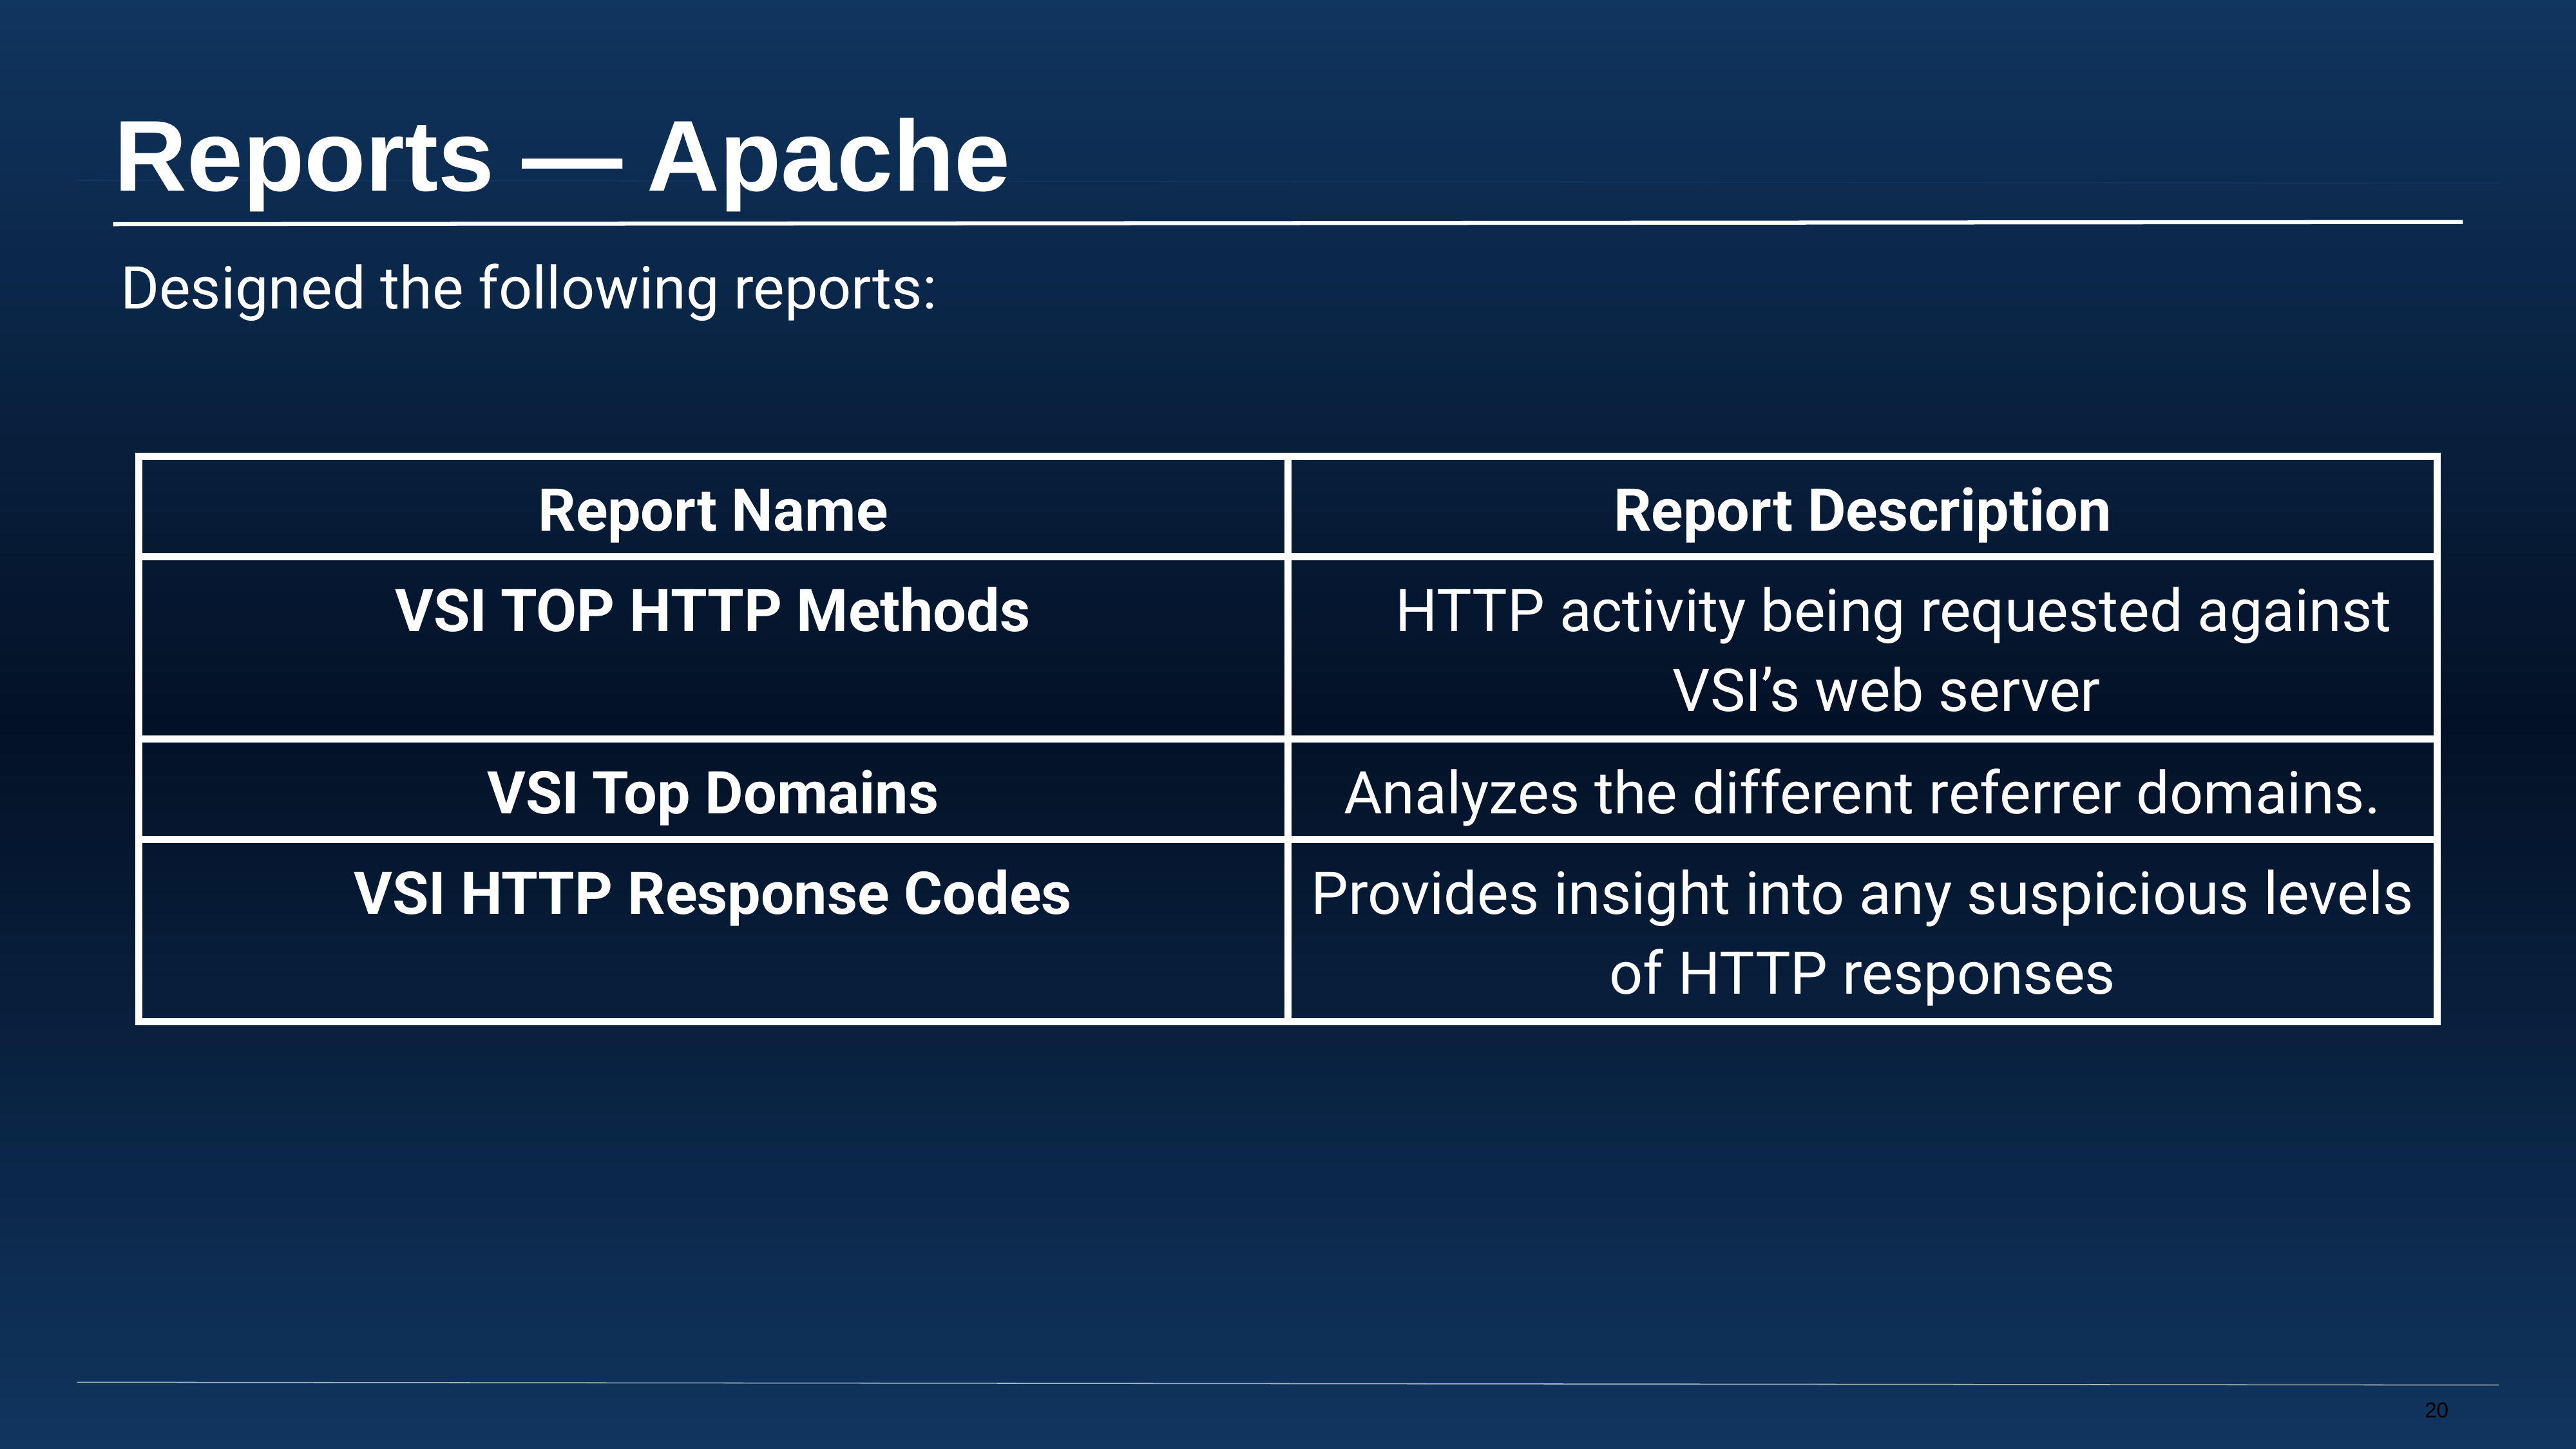

Reports — Apache
Designed the following reports:
| Report Name | Report Description |
| --- | --- |
| VSI TOP HTTP Methods | HTTP activity being requested against VSI’s web server |
| VSI Top Domains | Analyzes the different referrer domains. |
| VSI HTTP Response Codes | Provides insight into any suspicious levels of HTTP responses |
20